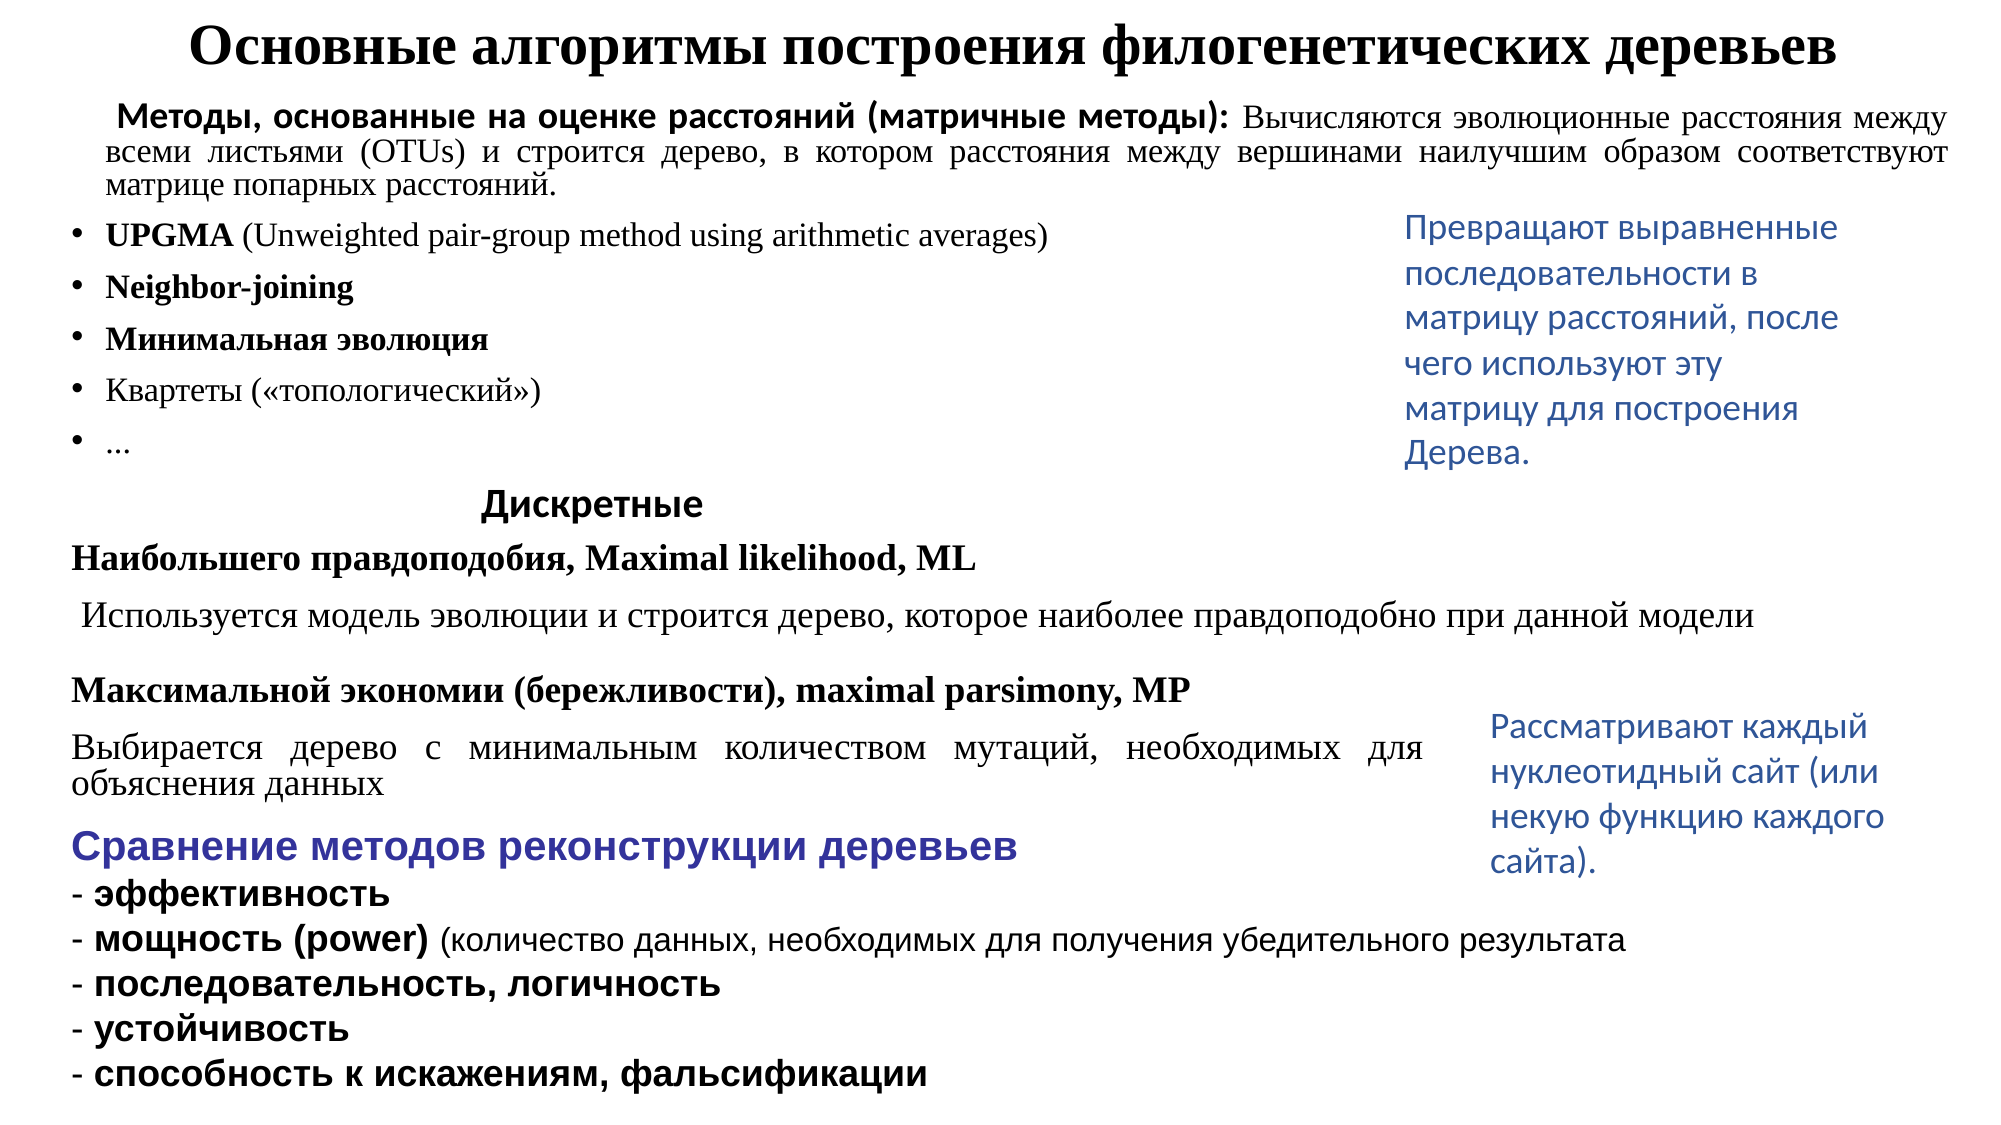

# Основные алгоритмы построения филогенетических деревьев
    Методы, основанные на оценке расстояний (матричные методы): Вычисляются эволюционные расстояния между всеми листьями (OTUs) и строится дерево, в котором расстояния между вершинами наилучшим образом соответствуют матрице попарных расстояний.
UPGMA (Unweighted pair-group method using arithmetic averages)
Neighbor-joining
Минимальная эволюция
Квартеты («топологический»)
...
Превращают выравненные
последовательности в
матрицу расстояний, после
чего используют эту
матрицу для построения
Дерева.
Дискретные
Наибольшего правдоподобия, Maximal likelihood, ML
 Используется модель эволюции и строится дерево, которое наиболее правдоподобно при данной модели

Максимальной экономии (бережливости), maximal parsimony, MP
Выбирается дерево с минимальным количеством мутаций, необходимых для объяснения данных
Рассматривают каждый
нуклеотидный сайт (или
некую функцию каждого
сайта).
Сравнение методов реконструкции деревьев
- эффективность
- мощность (power) (количество данных, необходимых для получения убедительного результата
- последовательность, логичность
- устойчивость
- способность к искажениям, фальсификации